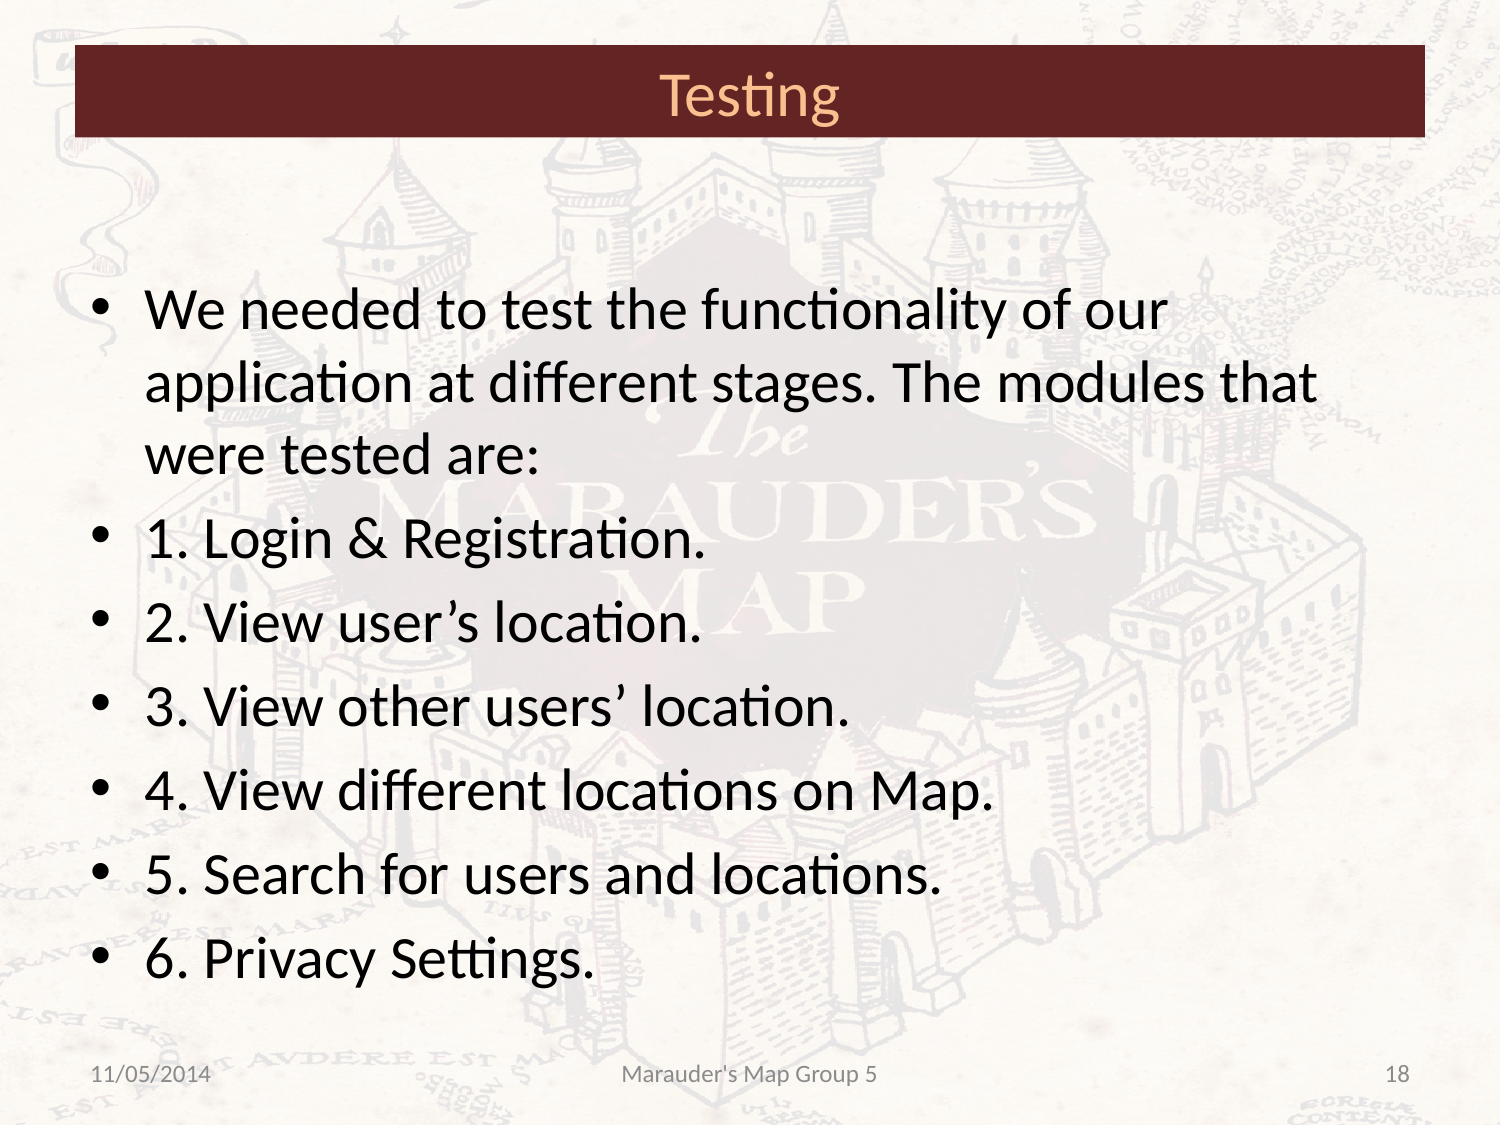

# Testing
We needed to test the functionality of our application at different stages. The modules that were tested are:
1. Login & Registration.
2. View user’s location.
3. View other users’ location.
4. View different locations on Map.
5. Search for users and locations.
6. Privacy Settings.

11/05/2014
Marauder's Map Group 5
18